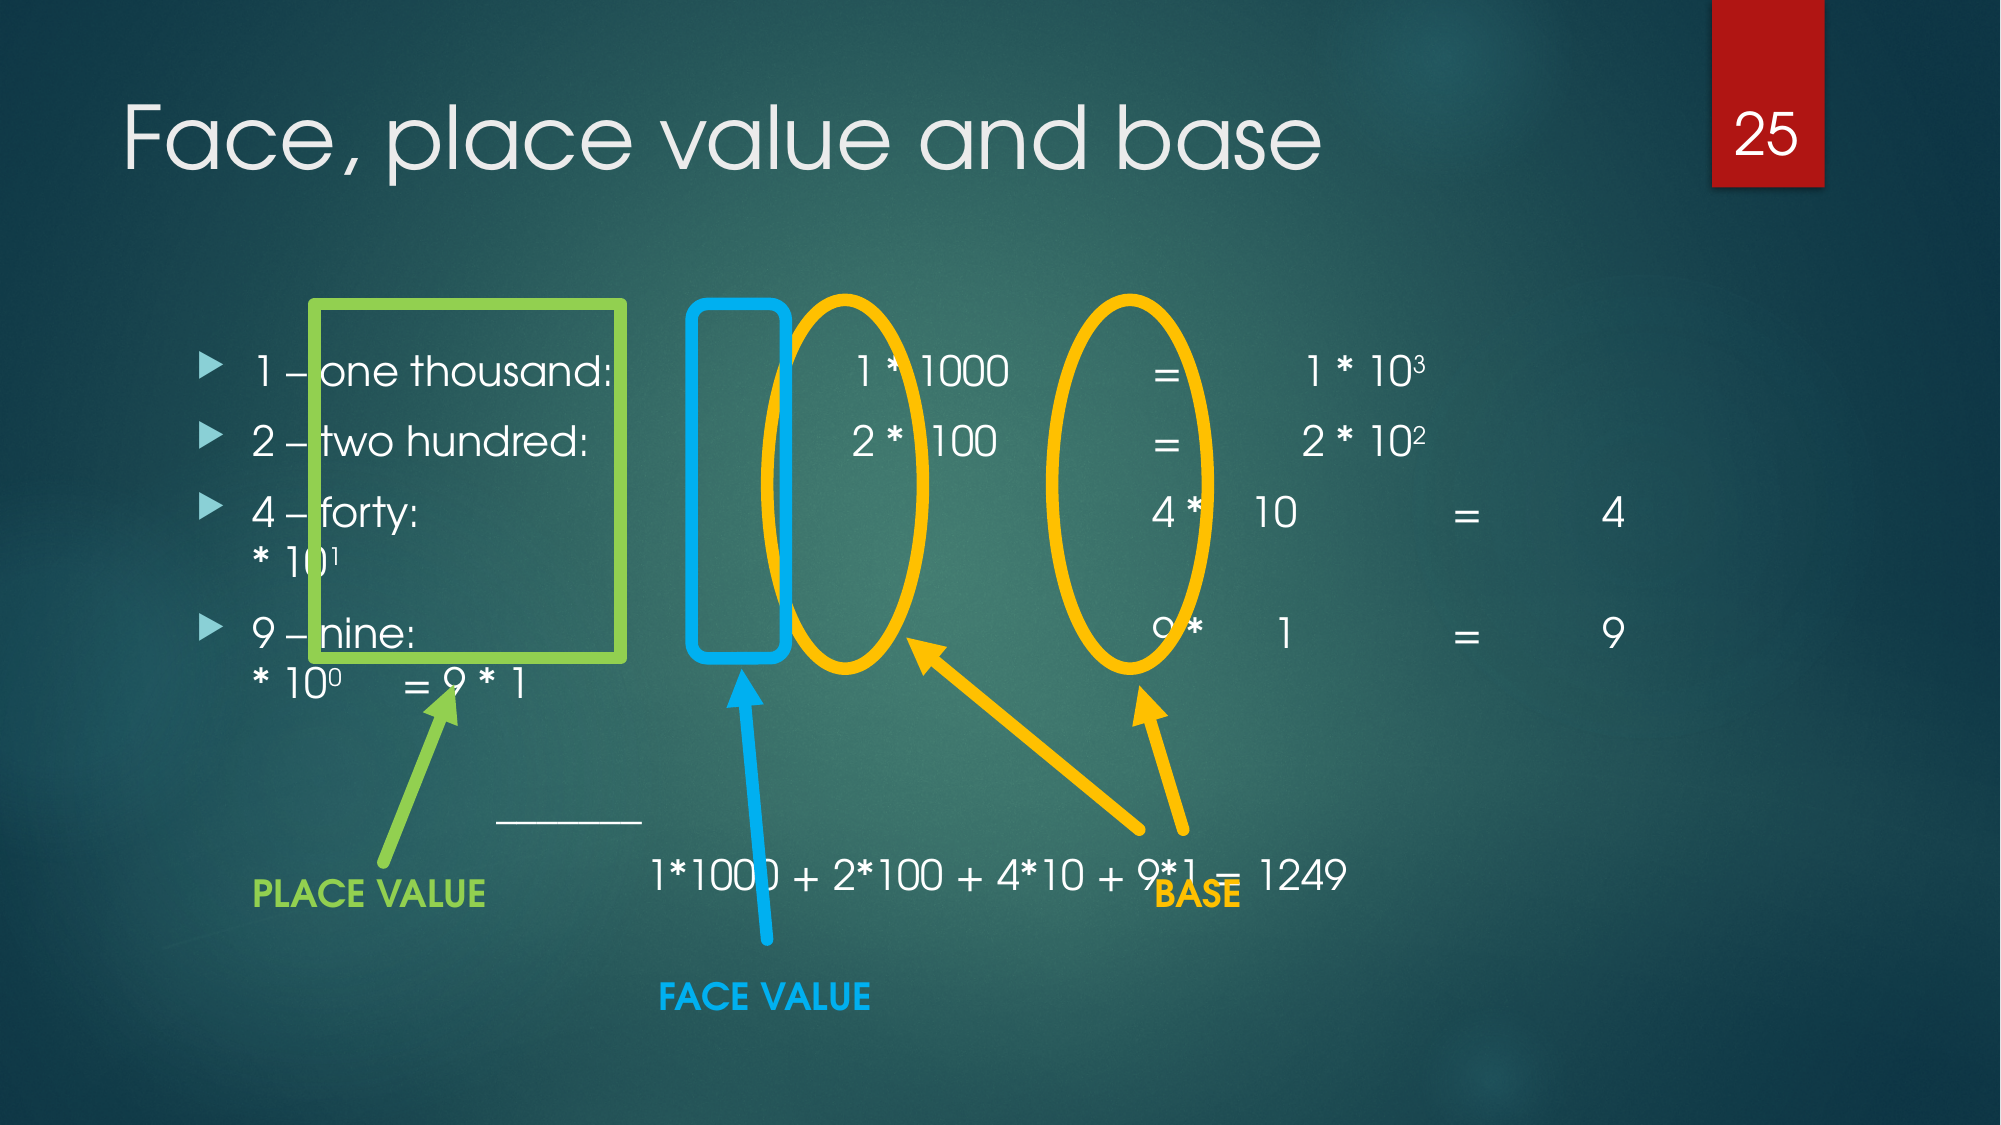

25
# Face, place value and base

1 – one thousand:		1 * 1000	=	1 * 103
2 – two hundred:		2 *  100		=	2 * 102
4 – forty:					4 *    10		=	4 * 101
9 – nine:					9 *      1		=	9 * 100 	= 9 * 1
											_______
			1*1000 + 2*100 + 4*10 + 9*1 = 1249
PLACE VALUE
BASE
FACE VALUE